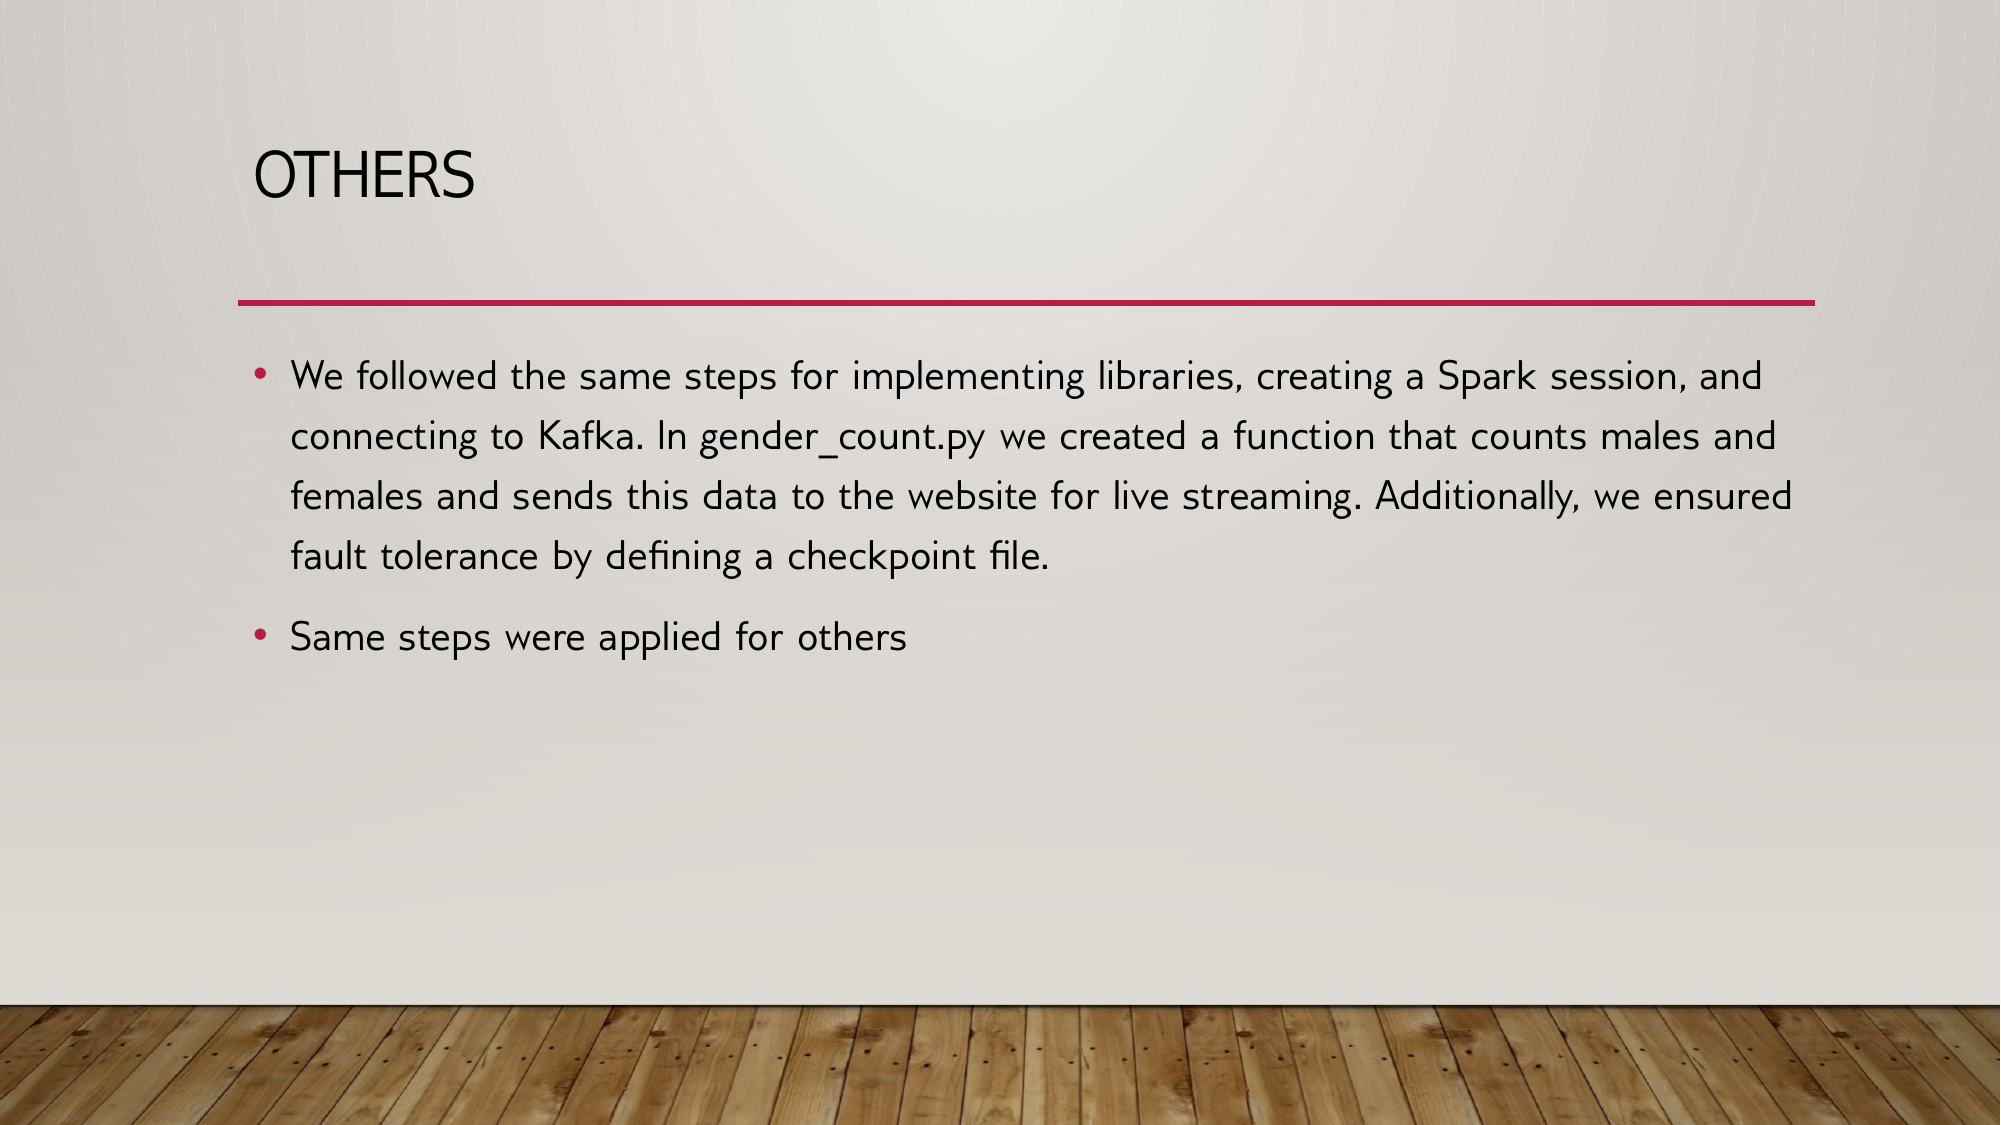

# others
We followed the same steps for implementing libraries, creating a Spark session, and connecting to Kafka. In gender_count.py we created a function that counts males and females and sends this data to the website for live streaming. Additionally, we ensured fault tolerance by defining a checkpoint file.
Same steps were applied for others